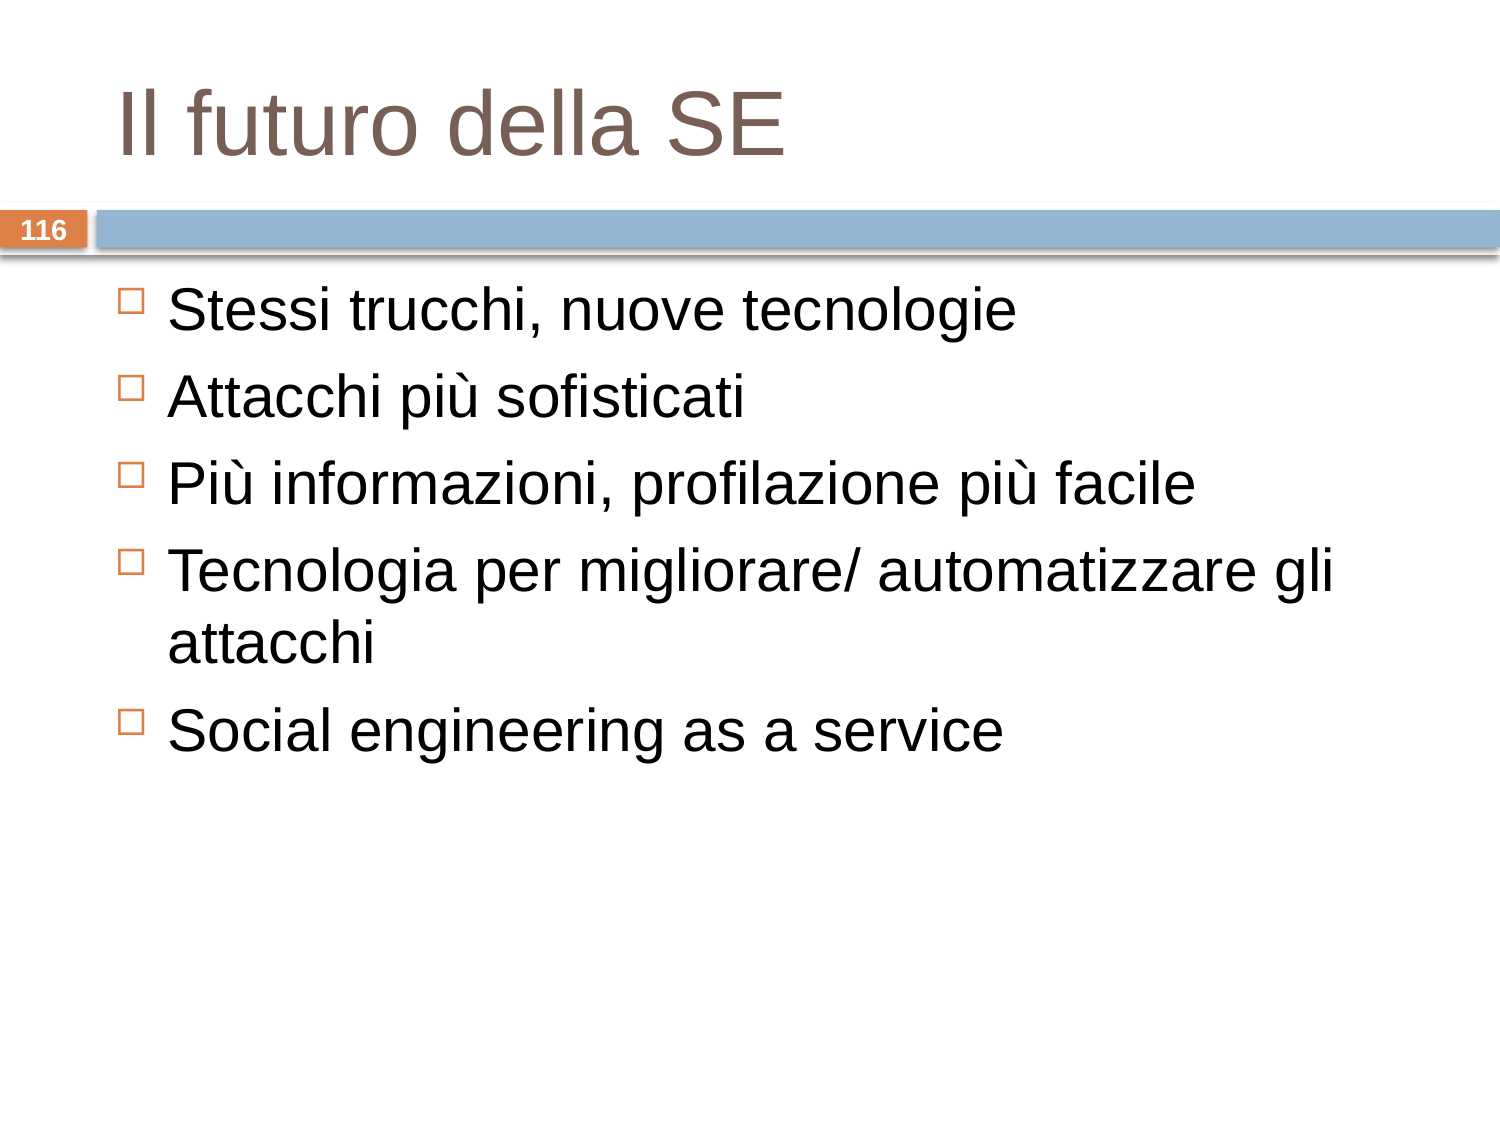

# Il futuro della SE
116
Stessi trucchi, nuove tecnologie
Attacchi più sofisticati
Più informazioni, profilazione più facile
Tecnologia per migliorare/ automatizzare gli attacchi
Social engineering as a service